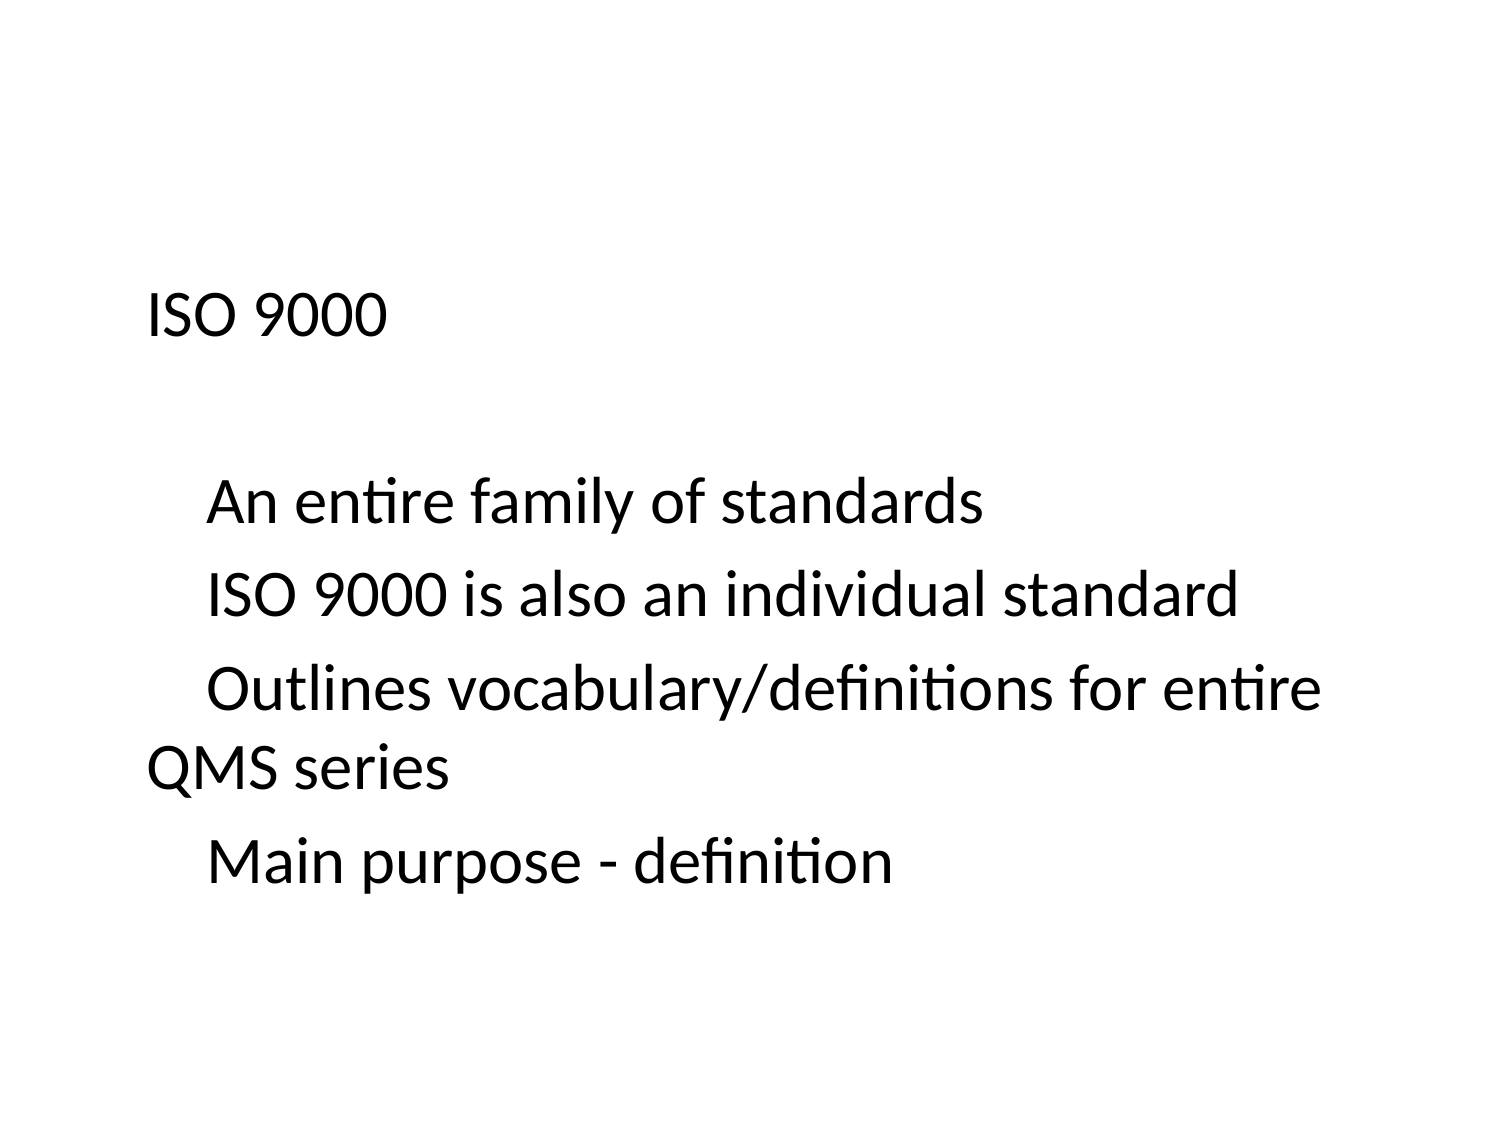

#
ISO 9000

    An entire family of standards
    ISO 9000 is also an individual standard
    Outlines vocabulary/definitions for entire QMS series
    Main purpose - definition